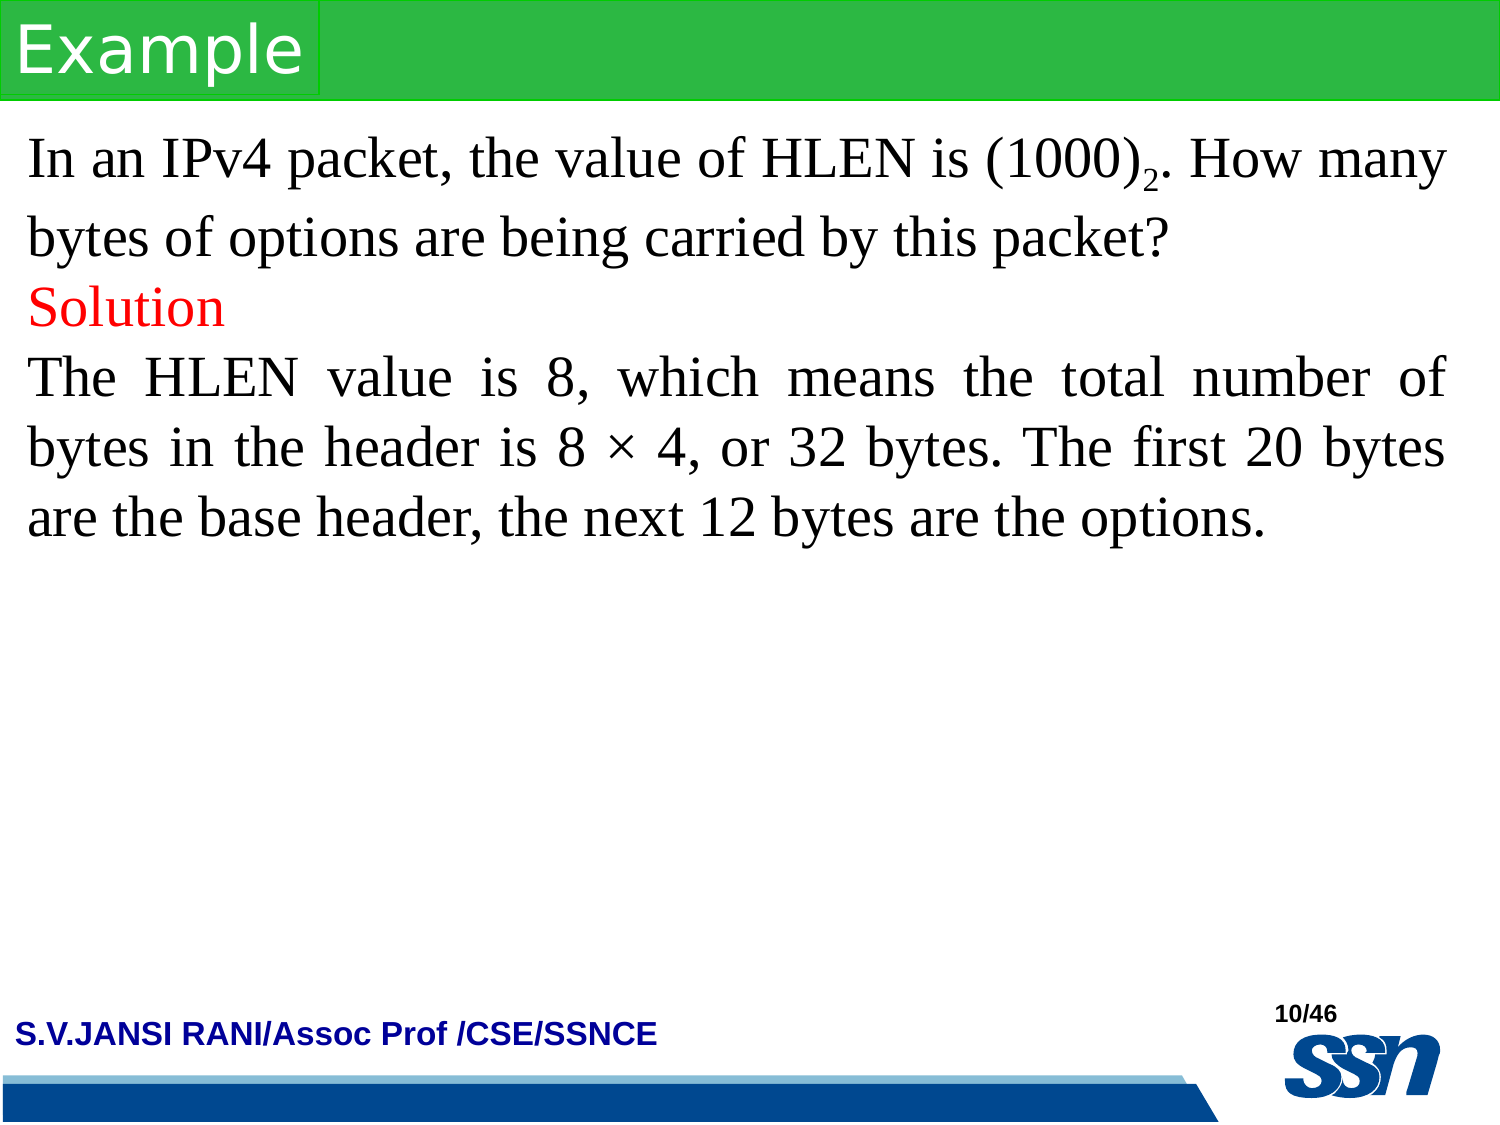

Example
In an IPv4 packet, the value of HLEN is (1000)2. How many bytes of options are being carried by this packet?
Solution
The HLEN value is 8, which means the total number of bytes in the header is 8 × 4, or 32 bytes. The first 20 bytes are the base header, the next 12 bytes are the options.